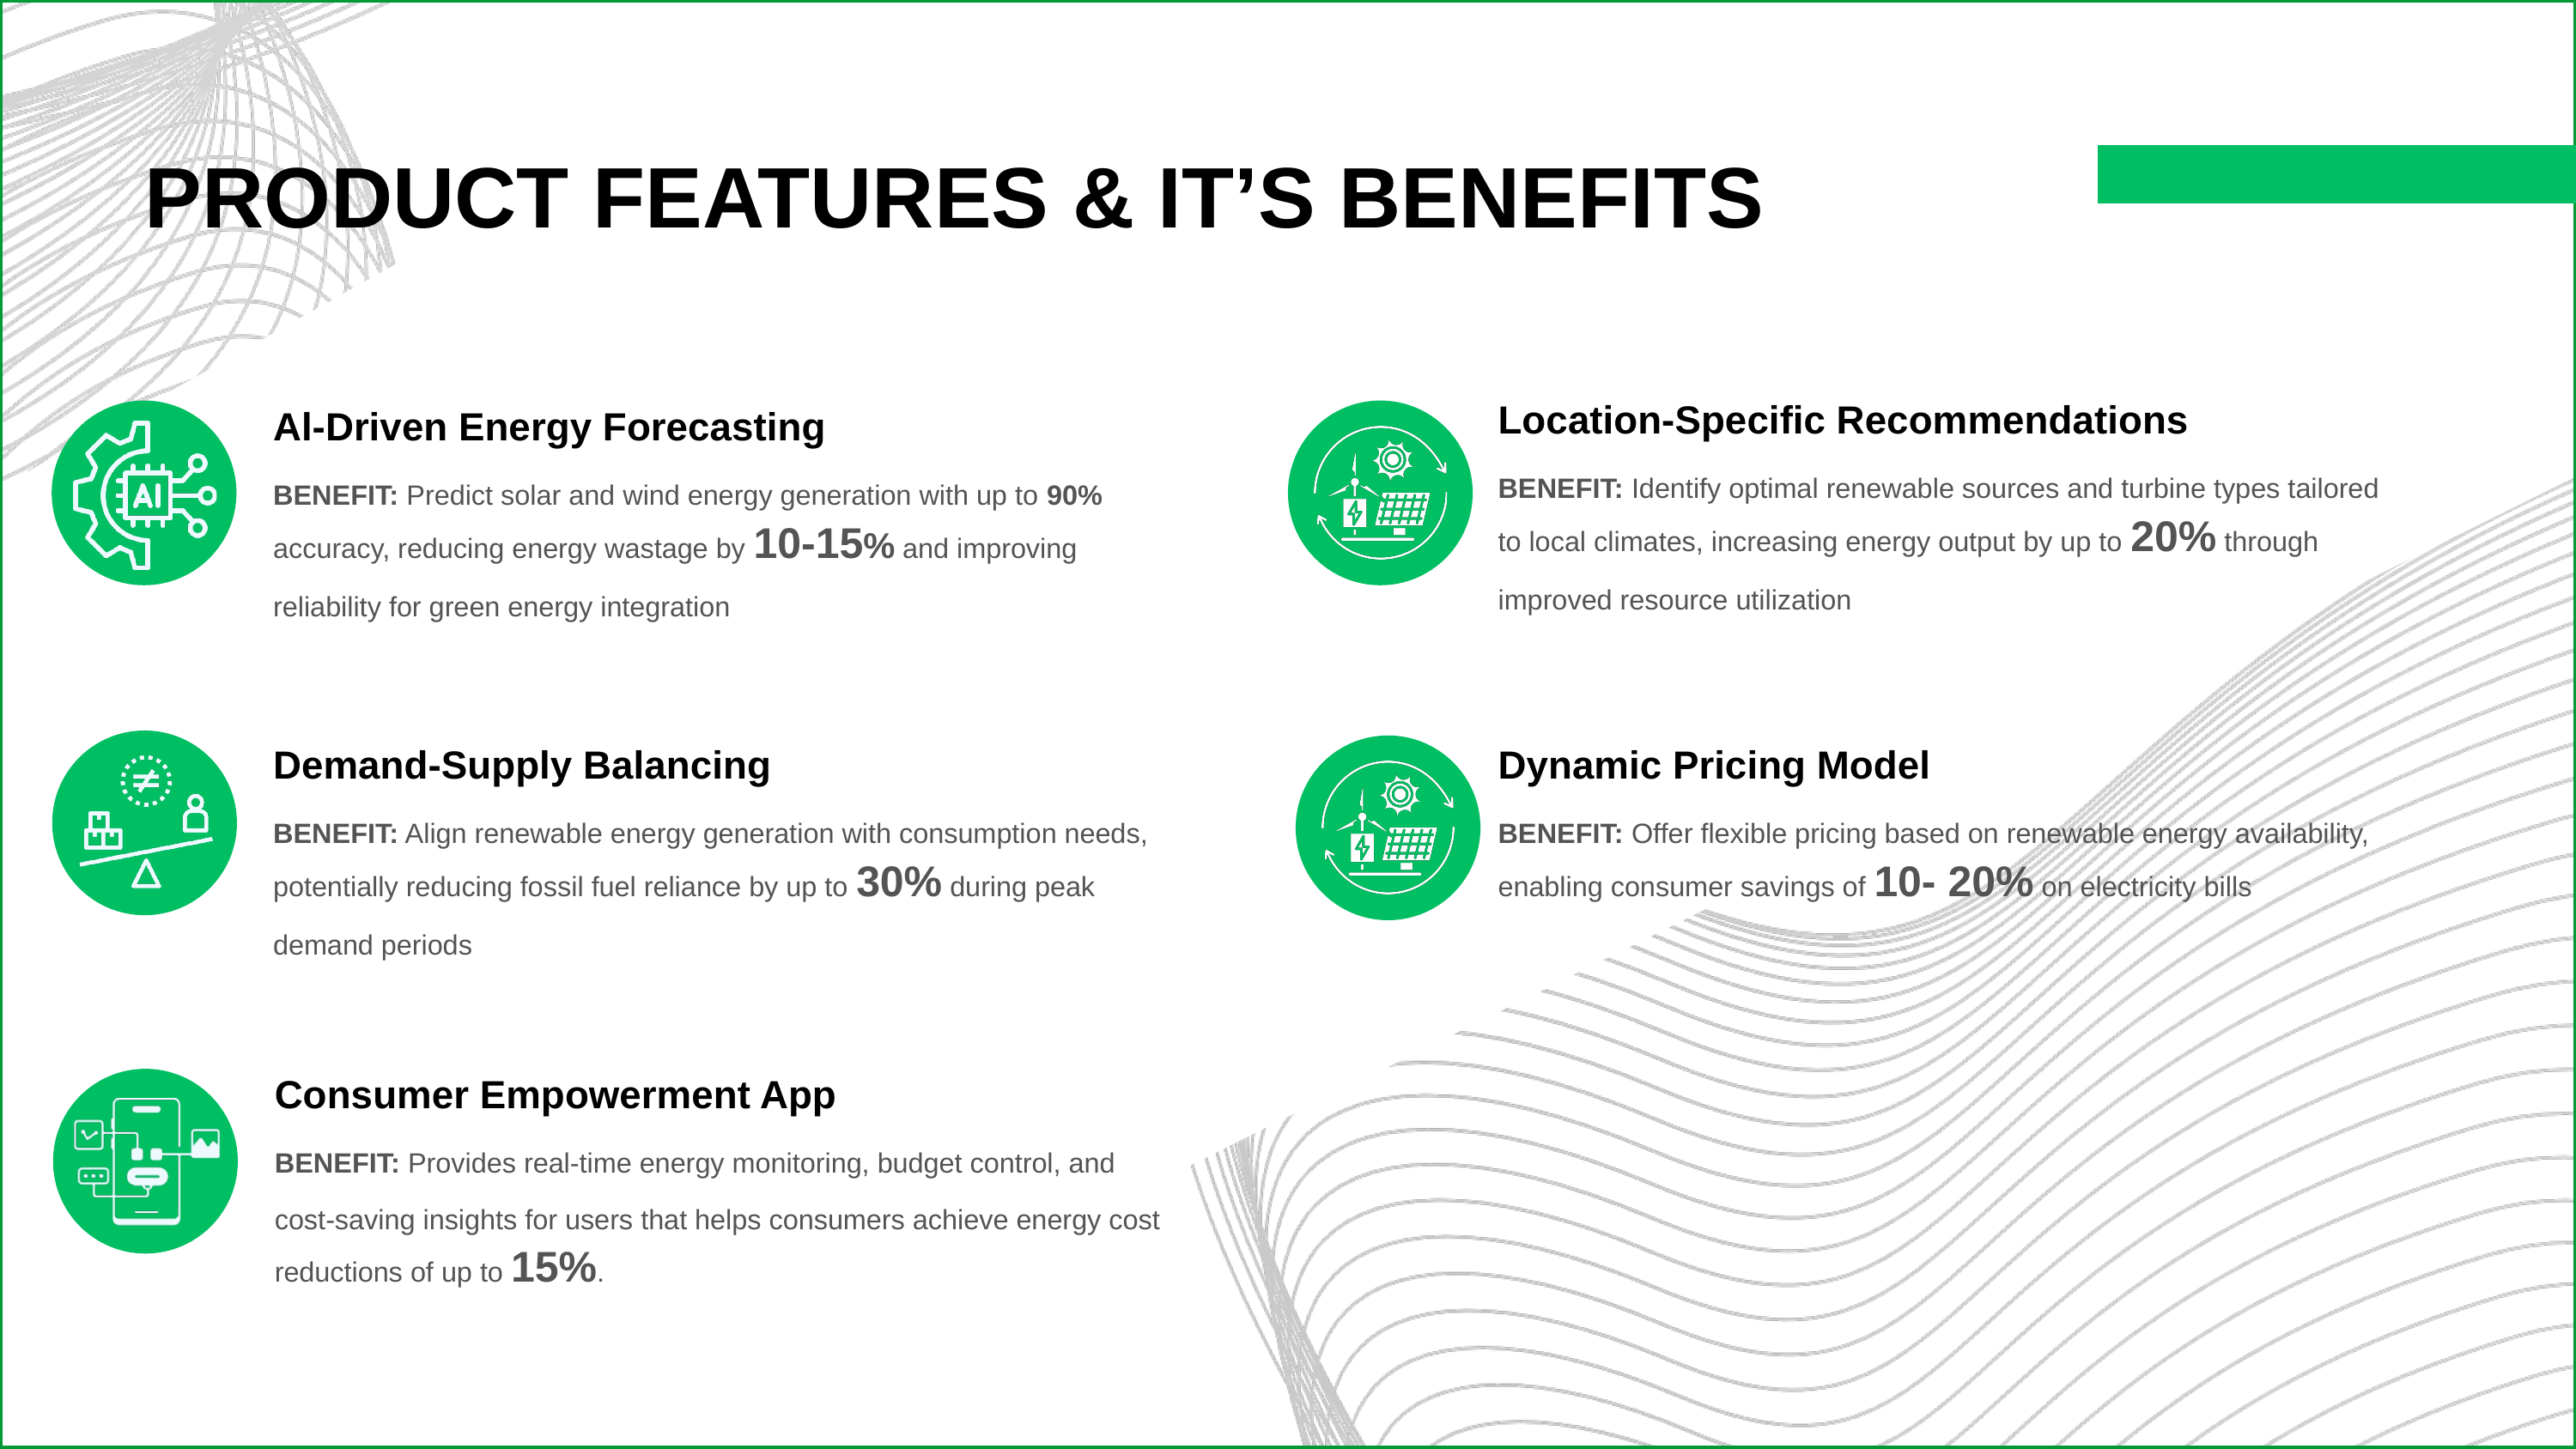

PRODUCT FEATURES & IT’S BENEFITS

Location-Specific Recommendations
BENEFIT: Identify optimal renewable sources and turbine types tailored to local climates, increasing energy output by up to 20% through improved resource utilization
Al-Driven Energy Forecasting
BENEFIT: Predict solar and wind energy generation with up to 90% accuracy, reducing energy wastage by 10-15% and improving reliability for green energy integration

Demand-Supply Balancing
BENEFIT: Align renewable energy generation with consumption needs, potentially reducing fossil fuel reliance by up to 30% during peak demand periods
Dynamic Pricing Model
BENEFIT: Offer flexible pricing based on renewable energy availability, enabling consumer savings of 10- 20% on electricity bills

Consumer Empowerment App
BENEFIT: Provides real-time energy monitoring, budget control, and cost-saving insights for users that helps consumers achieve energy cost reductions of up to 15%.